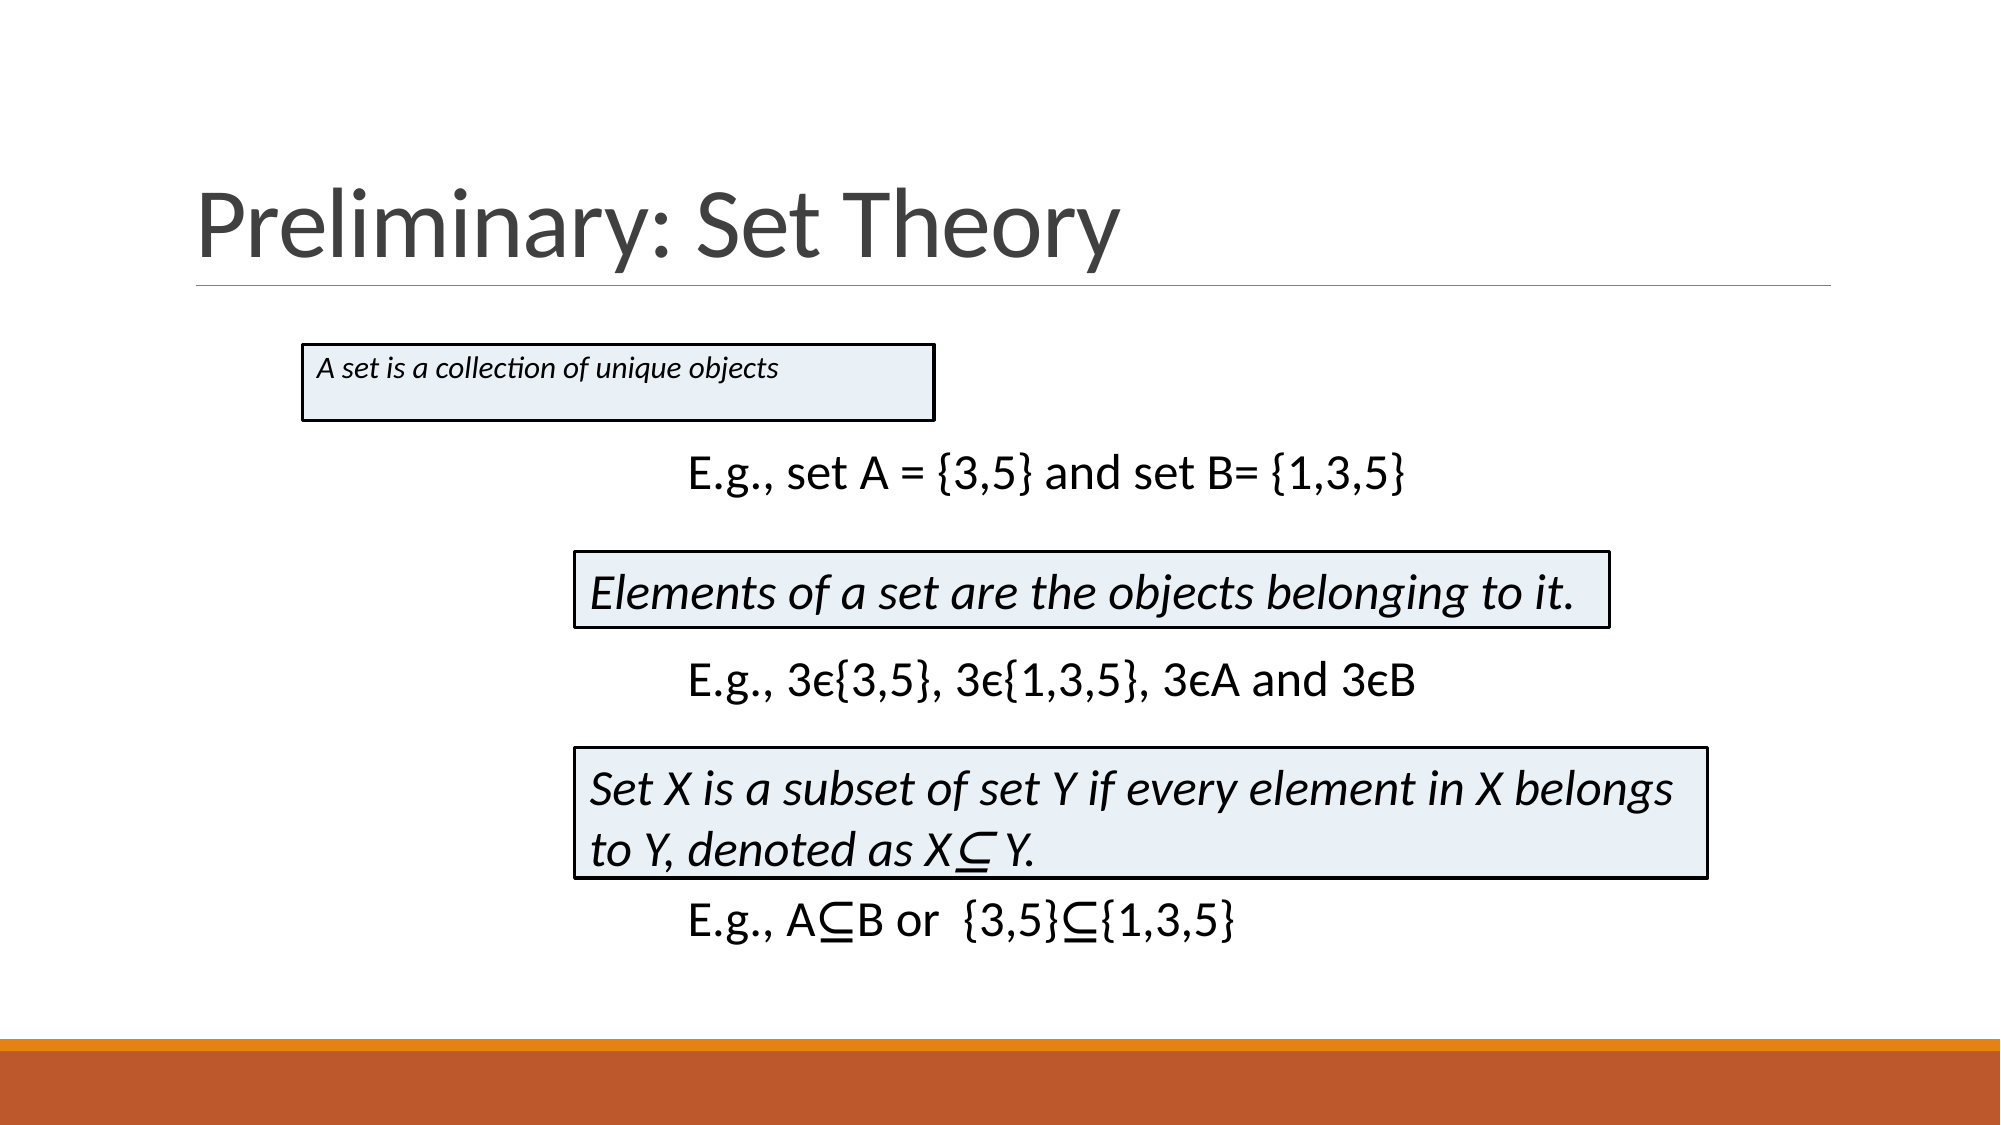

# Preliminary: Set Theory
A set is a collection of unique objects

E.g., set A = {3,5} and set B= {1,3,5}
Elements of a set are the objects belonging to it.
E.g., 3є{3,5}, 3є{1,3,5}, 3єA and 3єB
Set X is a subset of set Y if every element in X belongs to Y, denoted as X⊆ Y.
E.g., A⊆B or  {3,5}⊆{1,3,5}